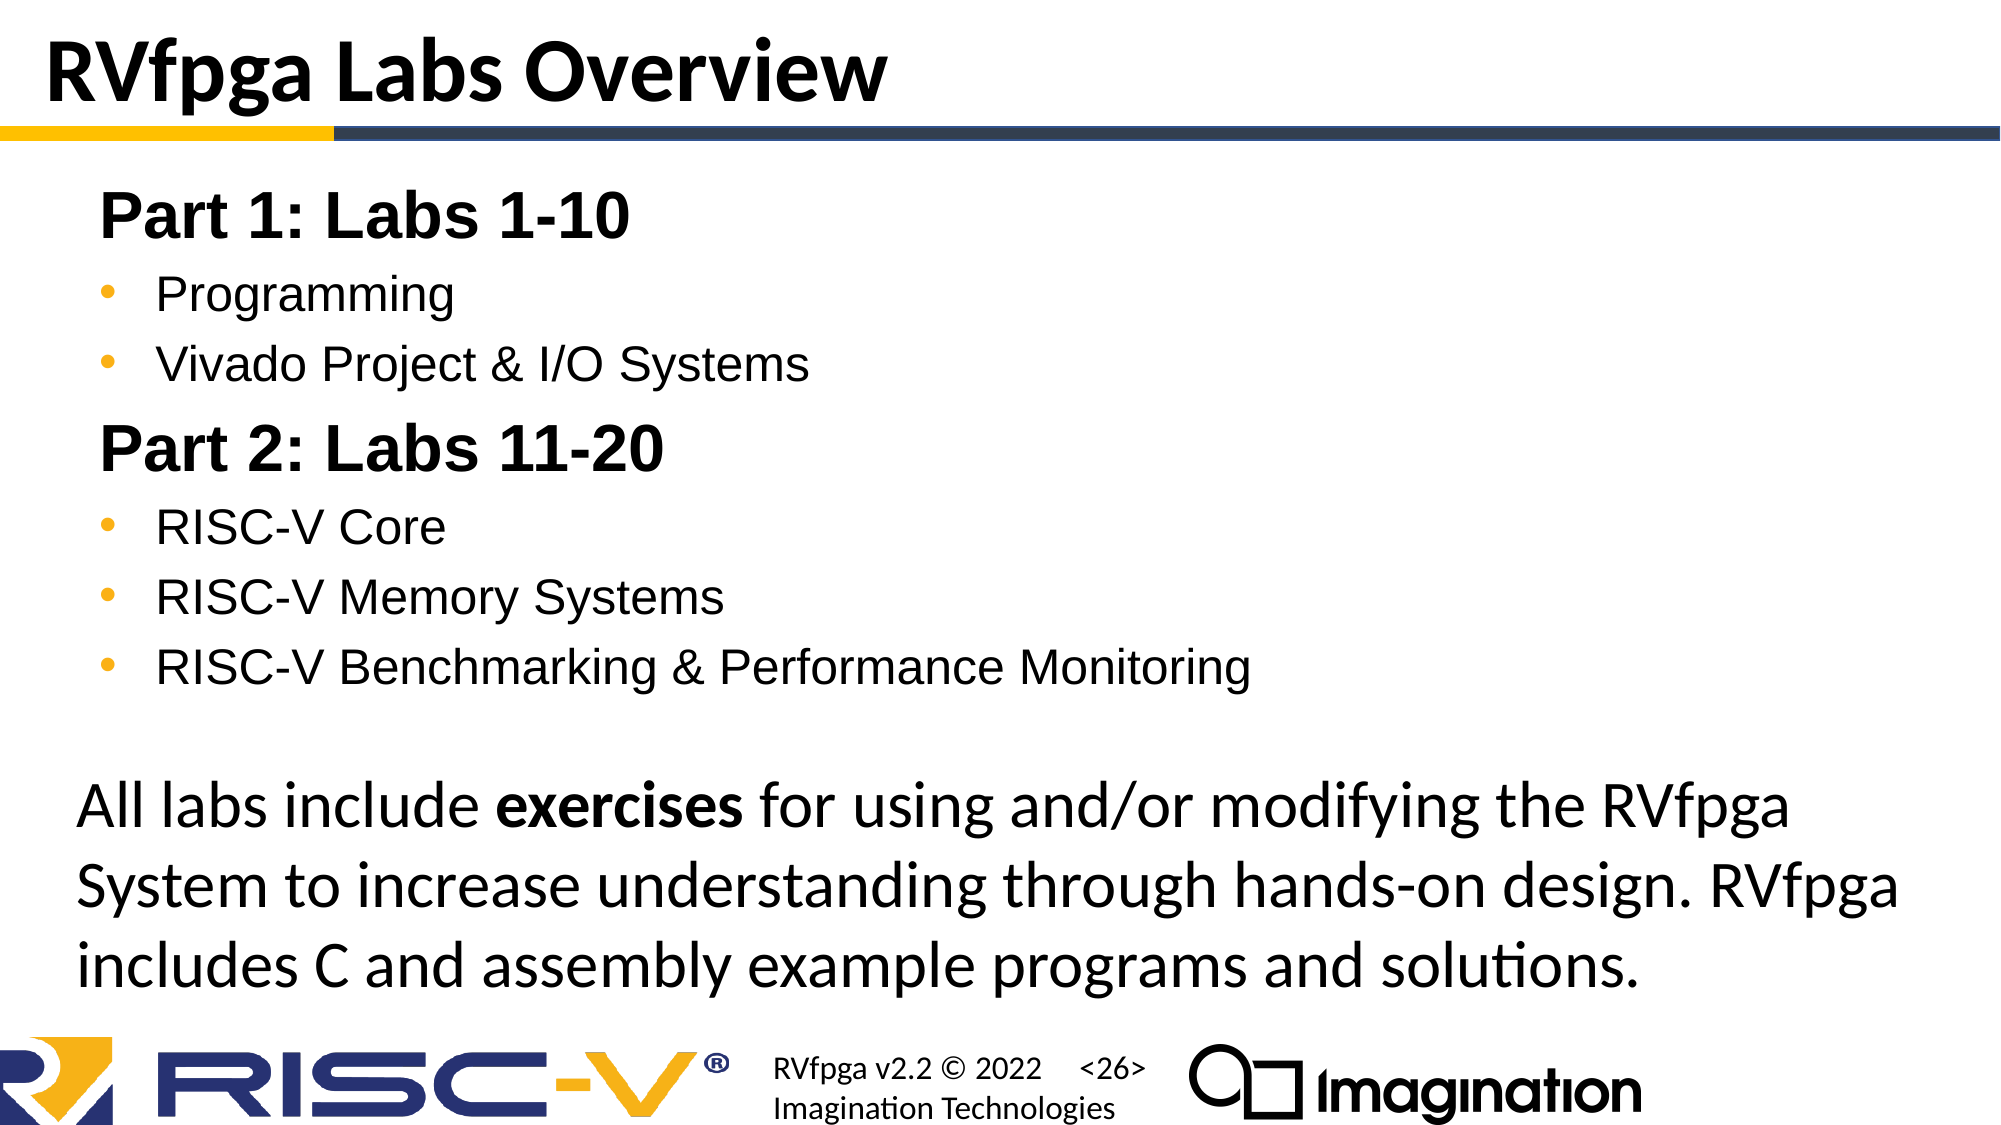

# RVfpga Labs Overview

Part 1: Labs 1-10
Programming
Vivado Project & I/O Systems
Part 2: Labs 11-20
RISC-V Core
RISC-V Memory Systems
RISC-V Benchmarking & Performance Monitoring
All labs include exercises for using and/or modifying the RVfpga System to increase understanding through hands-on design. RVfpga includes C and assembly example programs and solutions.